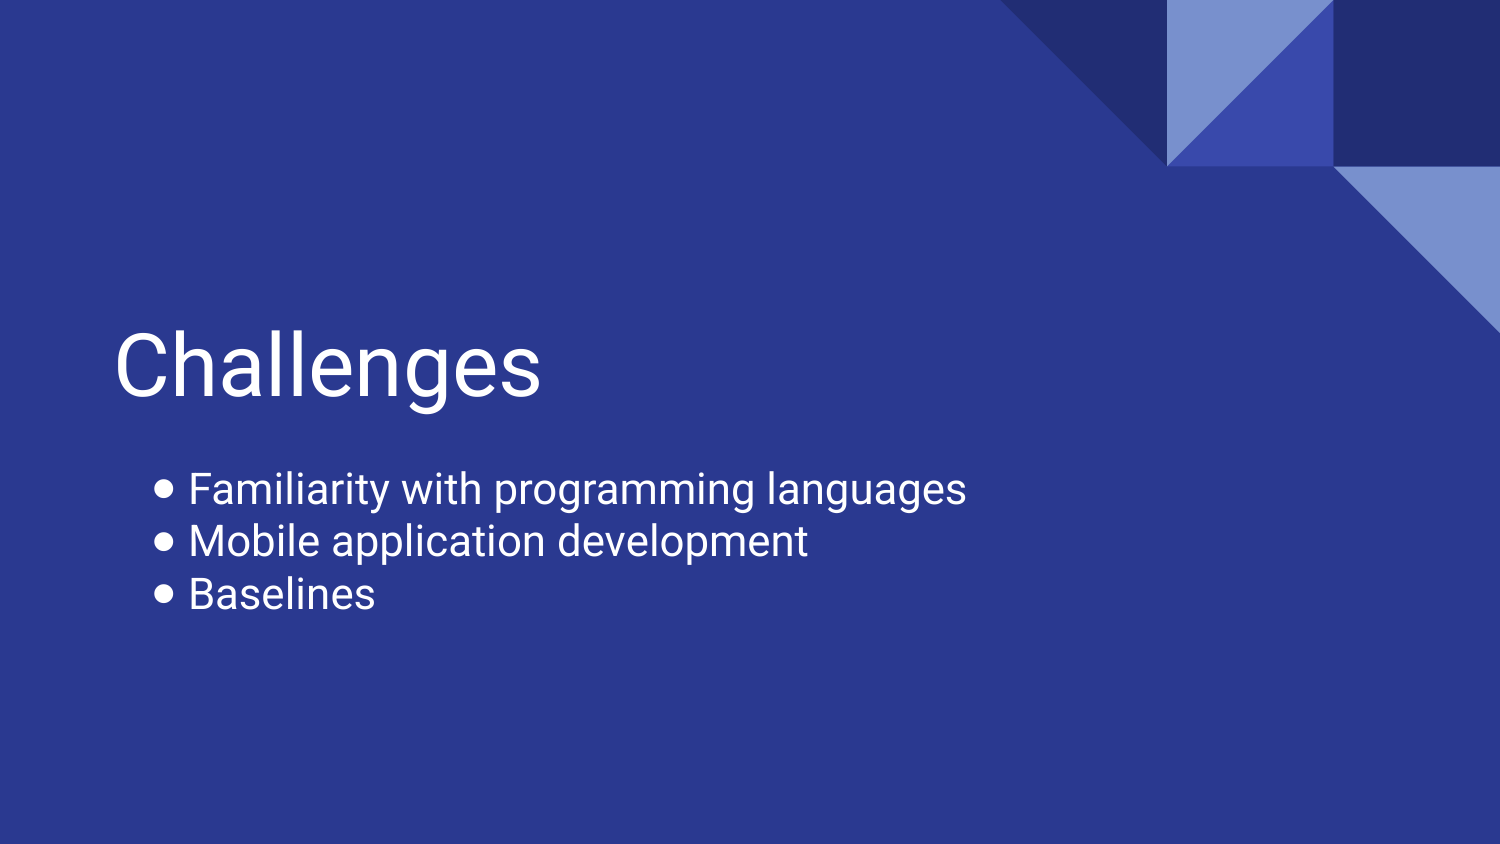

# Challenges
Familiarity with programming languages
Mobile application development
Baselines